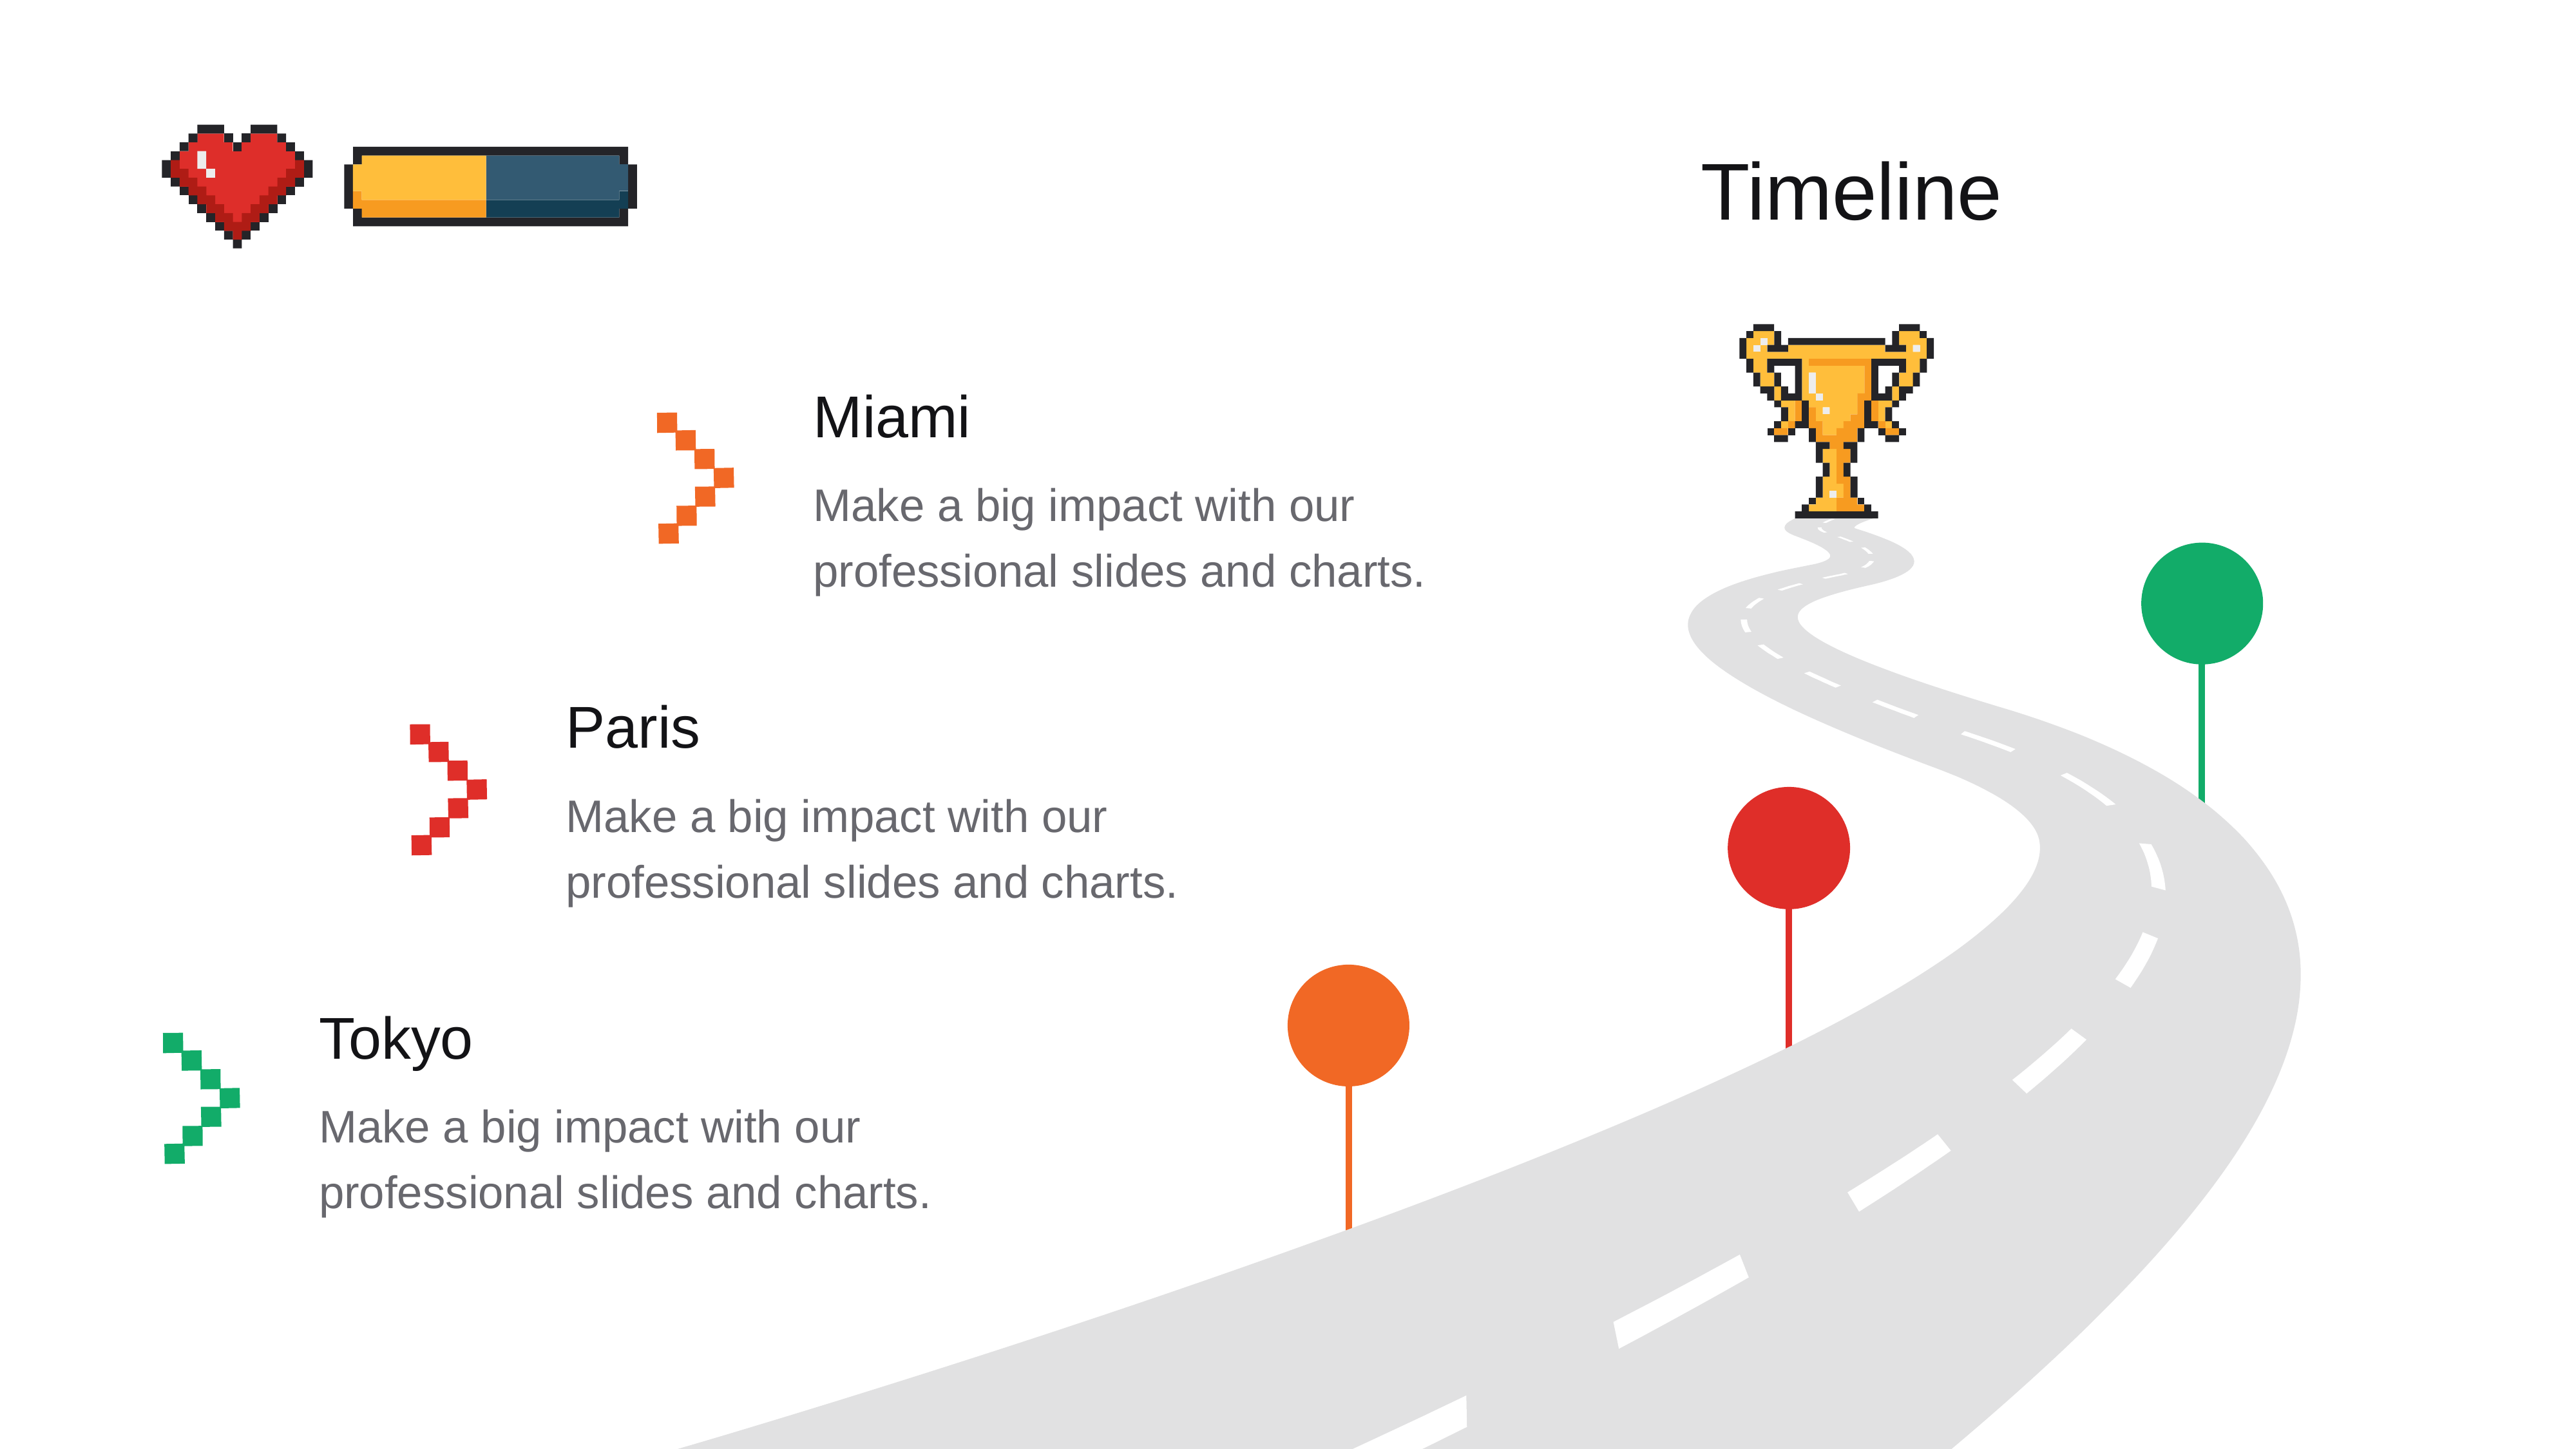

Timeline

Miami

Make a big impact with our professional slides and charts.

Paris

Make a big impact with our professional slides and charts.
Tokyo

Make a big impact with our professional slides and charts.